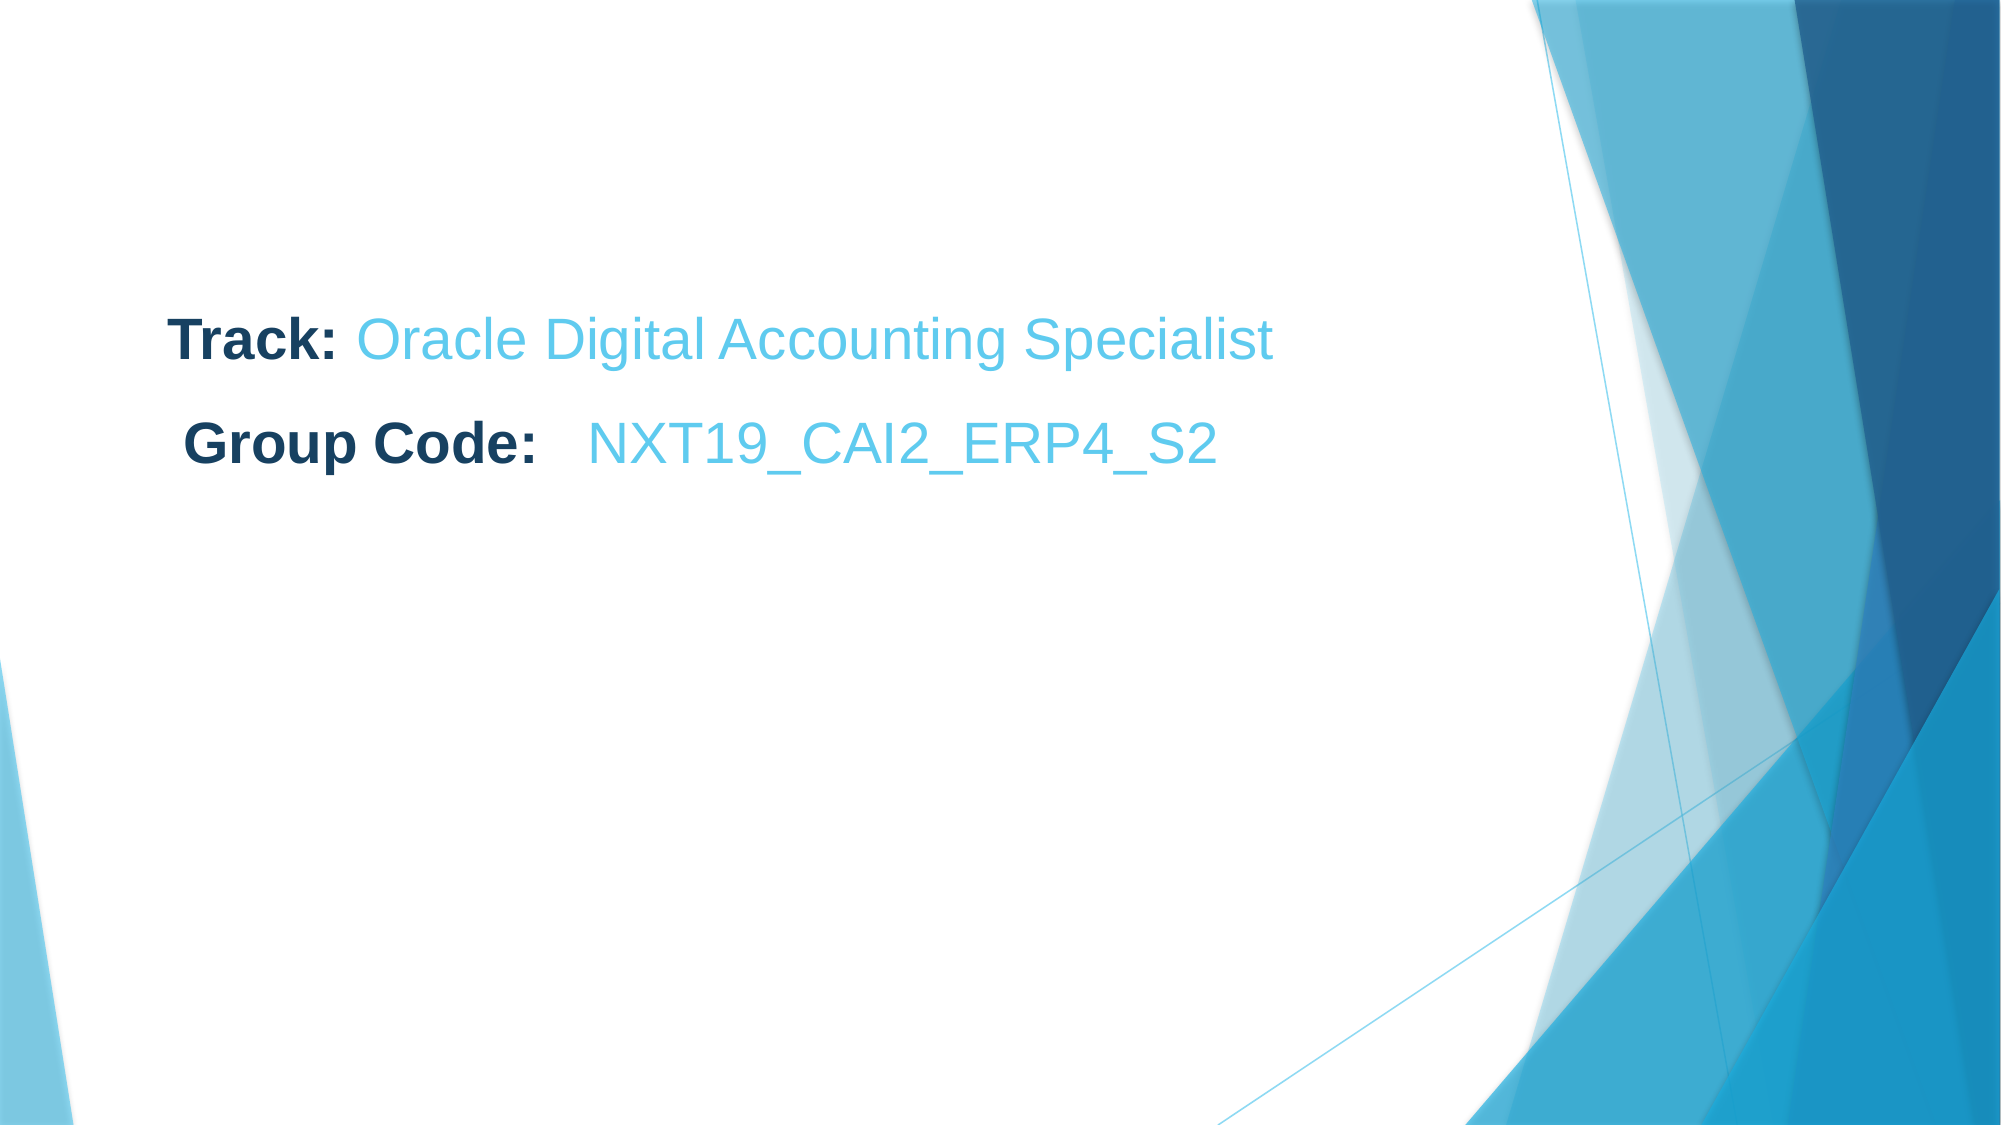

Track: Oracle Digital Accounting Specialist
 Group Code:   NXT19_CAI2_ERP4_S2